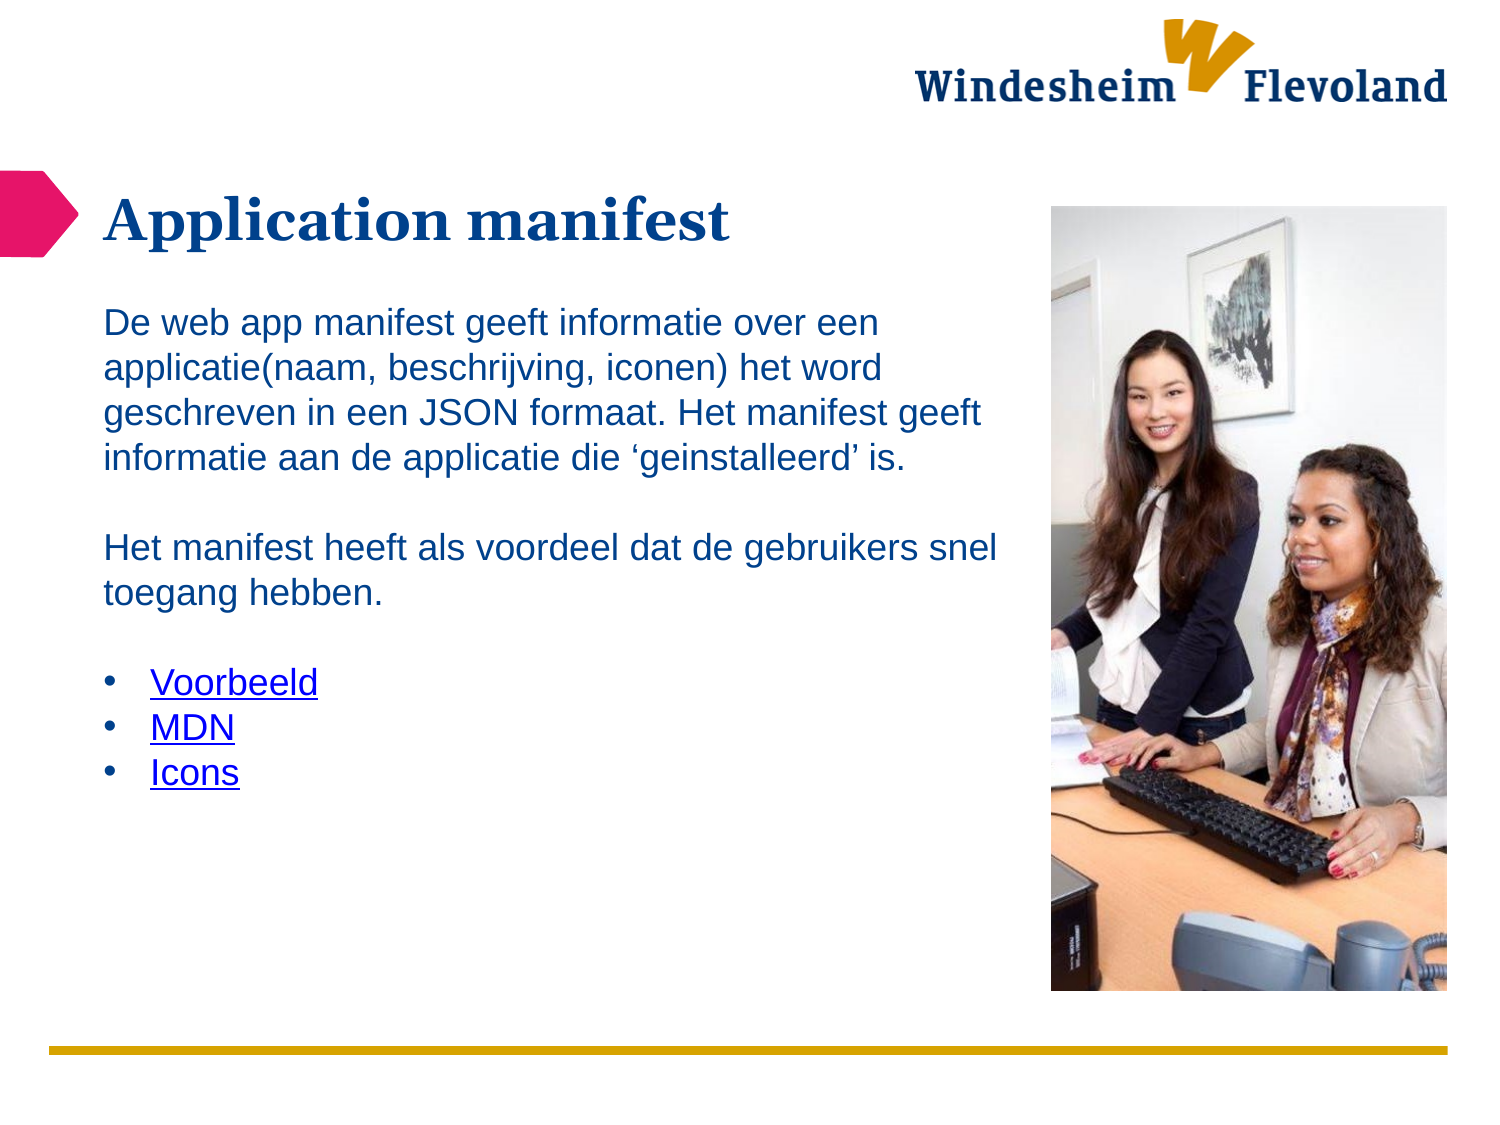

# Application manifest
De web app manifest geeft informatie over een applicatie(naam, beschrijving, iconen) het word geschreven in een JSON formaat. Het manifest geeft informatie aan de applicatie die ‘geinstalleerd’ is.
Het manifest heeft als voordeel dat de gebruikers snel toegang hebben.

Voorbeeld
MDN
Icons